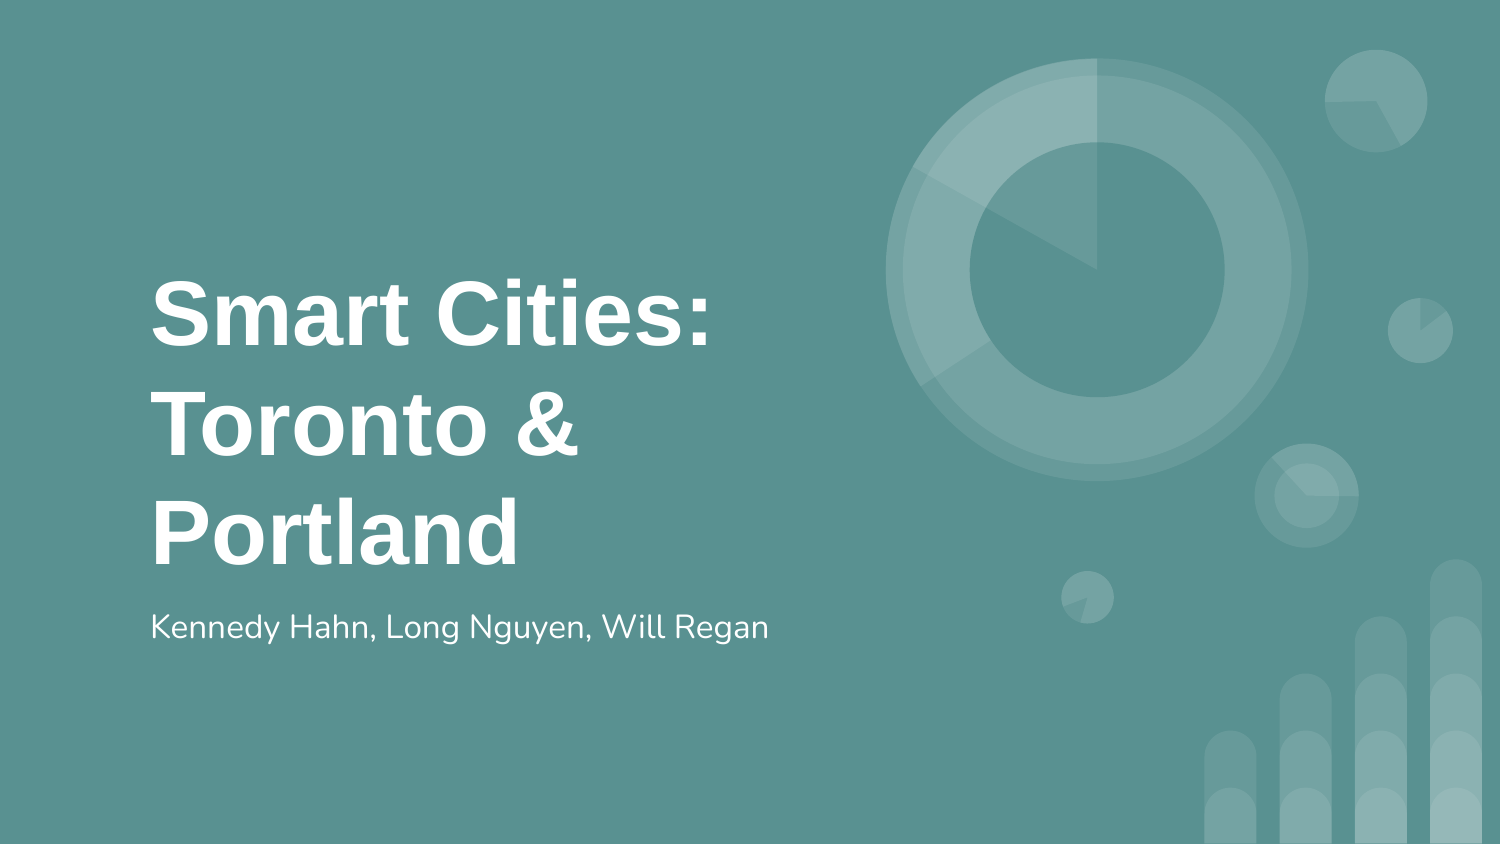

# Smart Cities: Toronto & Portland
Kennedy Hahn, Long Nguyen, Will Regan